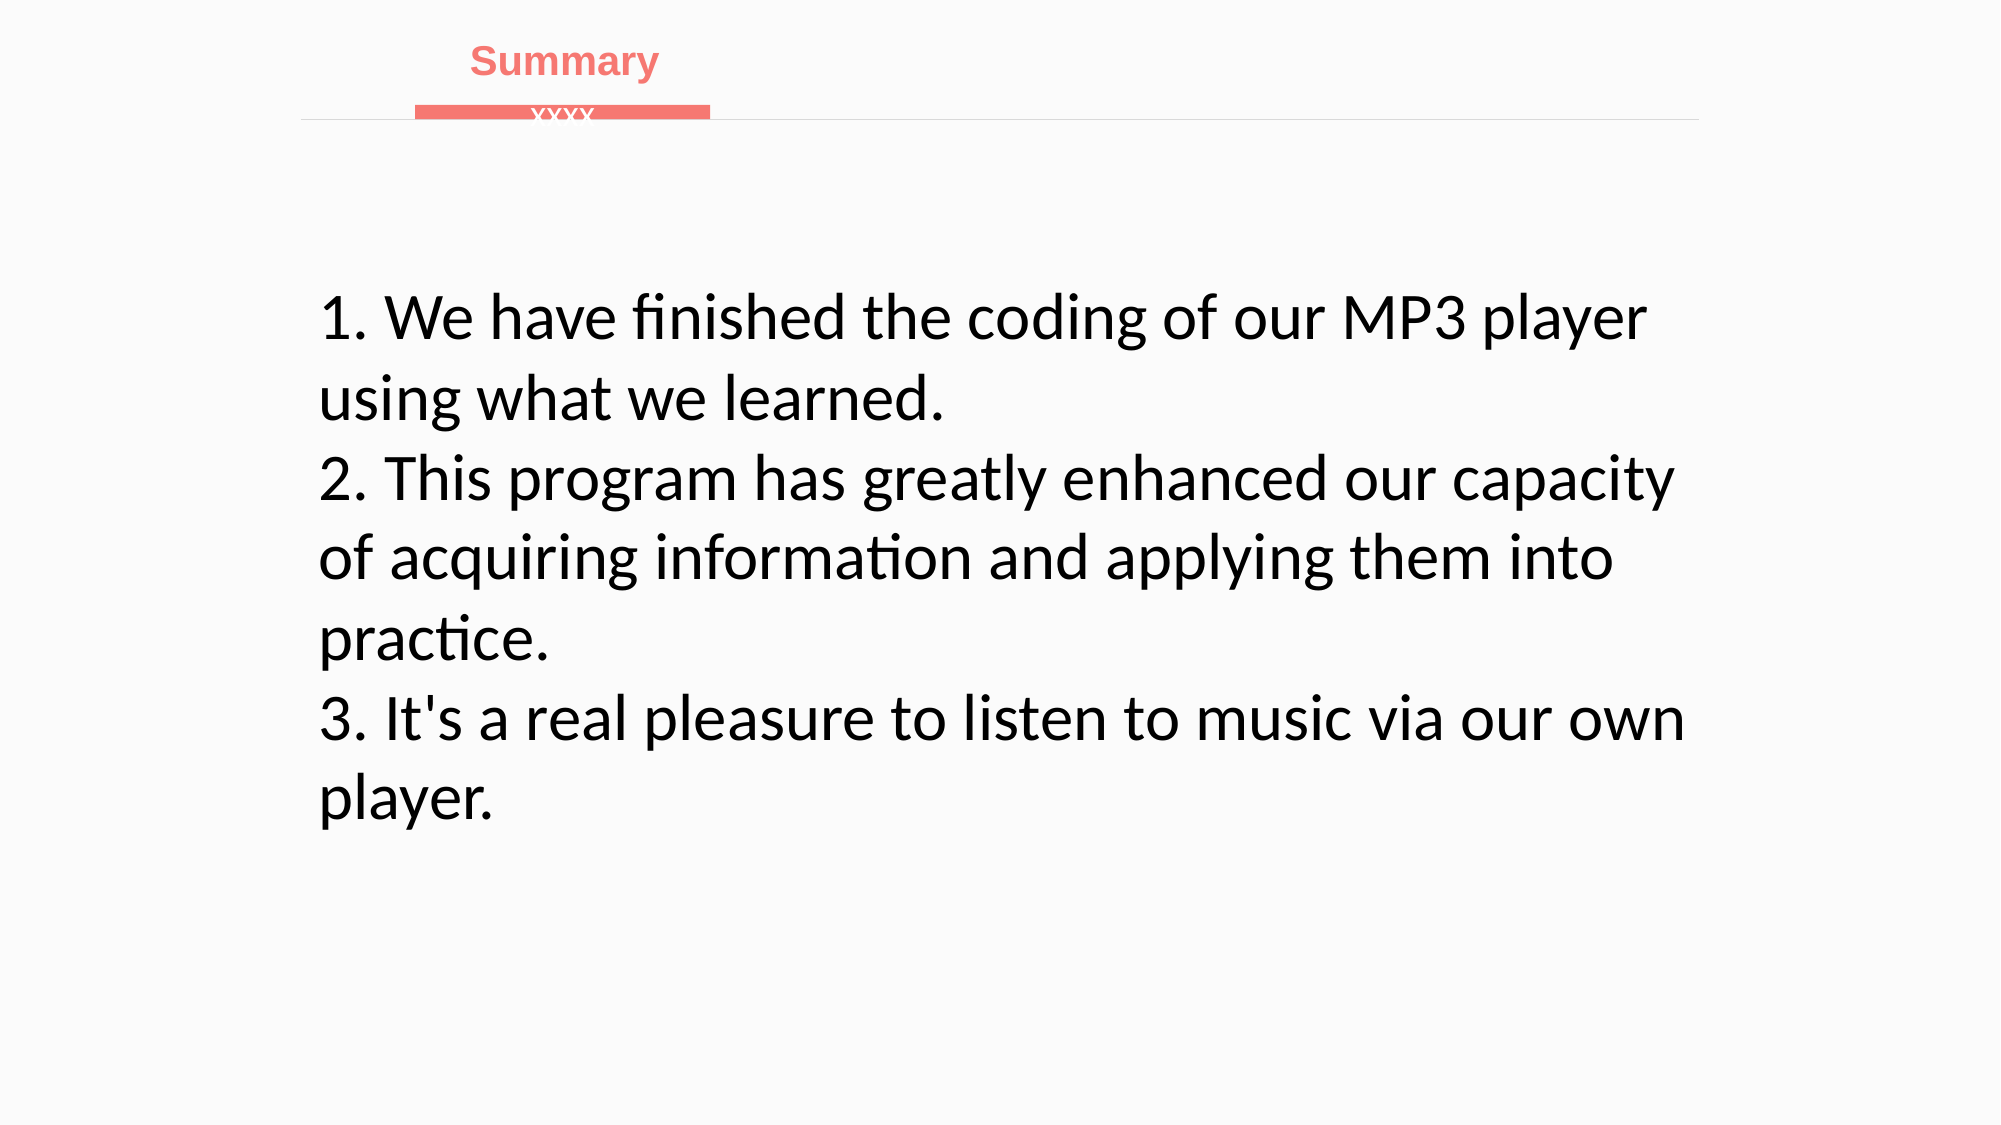

Summary
xxxx
1. We have finished the coding of our MP3 player using what we learned.
2. This program has greatly enhanced our capacity of acquiring information and applying them into practice.
3. It's a real pleasure to listen to music via our own player.